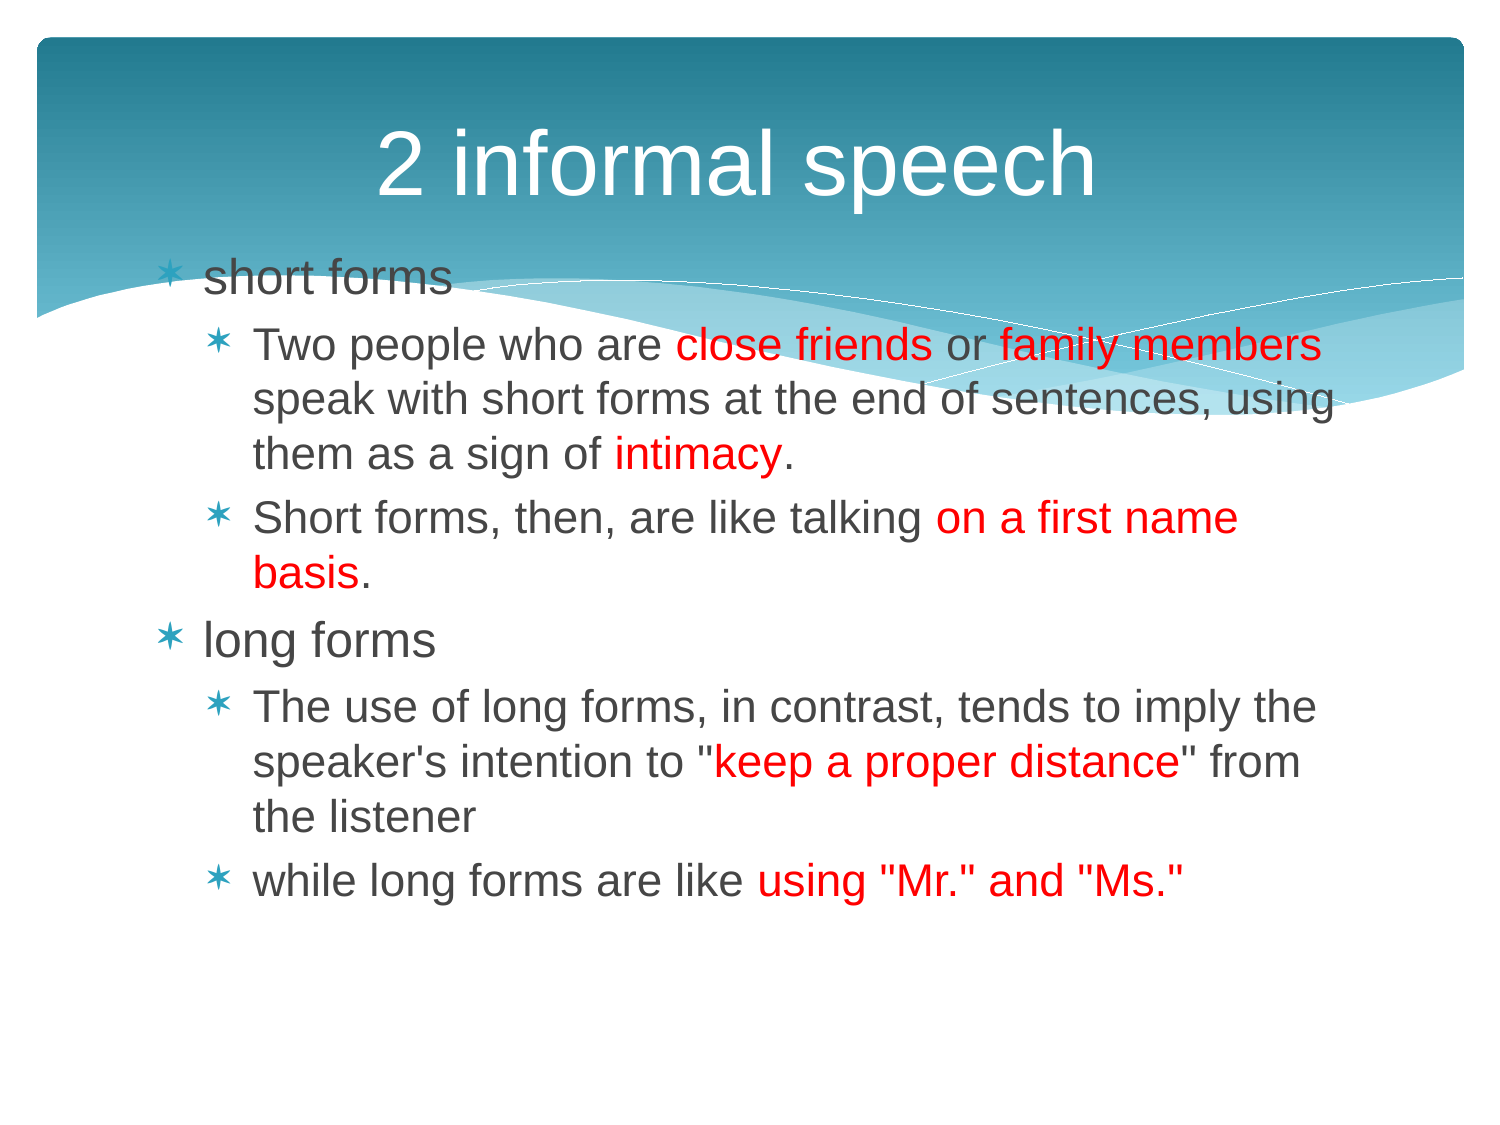

# 2 informal speech
short forms
Two people who are close friends or family members speak with short forms at the end of sentences, using them as a sign of intimacy.
Short forms, then, are like talking on a first name basis.
long forms
The use of long forms, in contrast, tends to imply the speaker's intention to "keep a proper distance" from the listener
while long forms are like using "Mr." and "Ms."